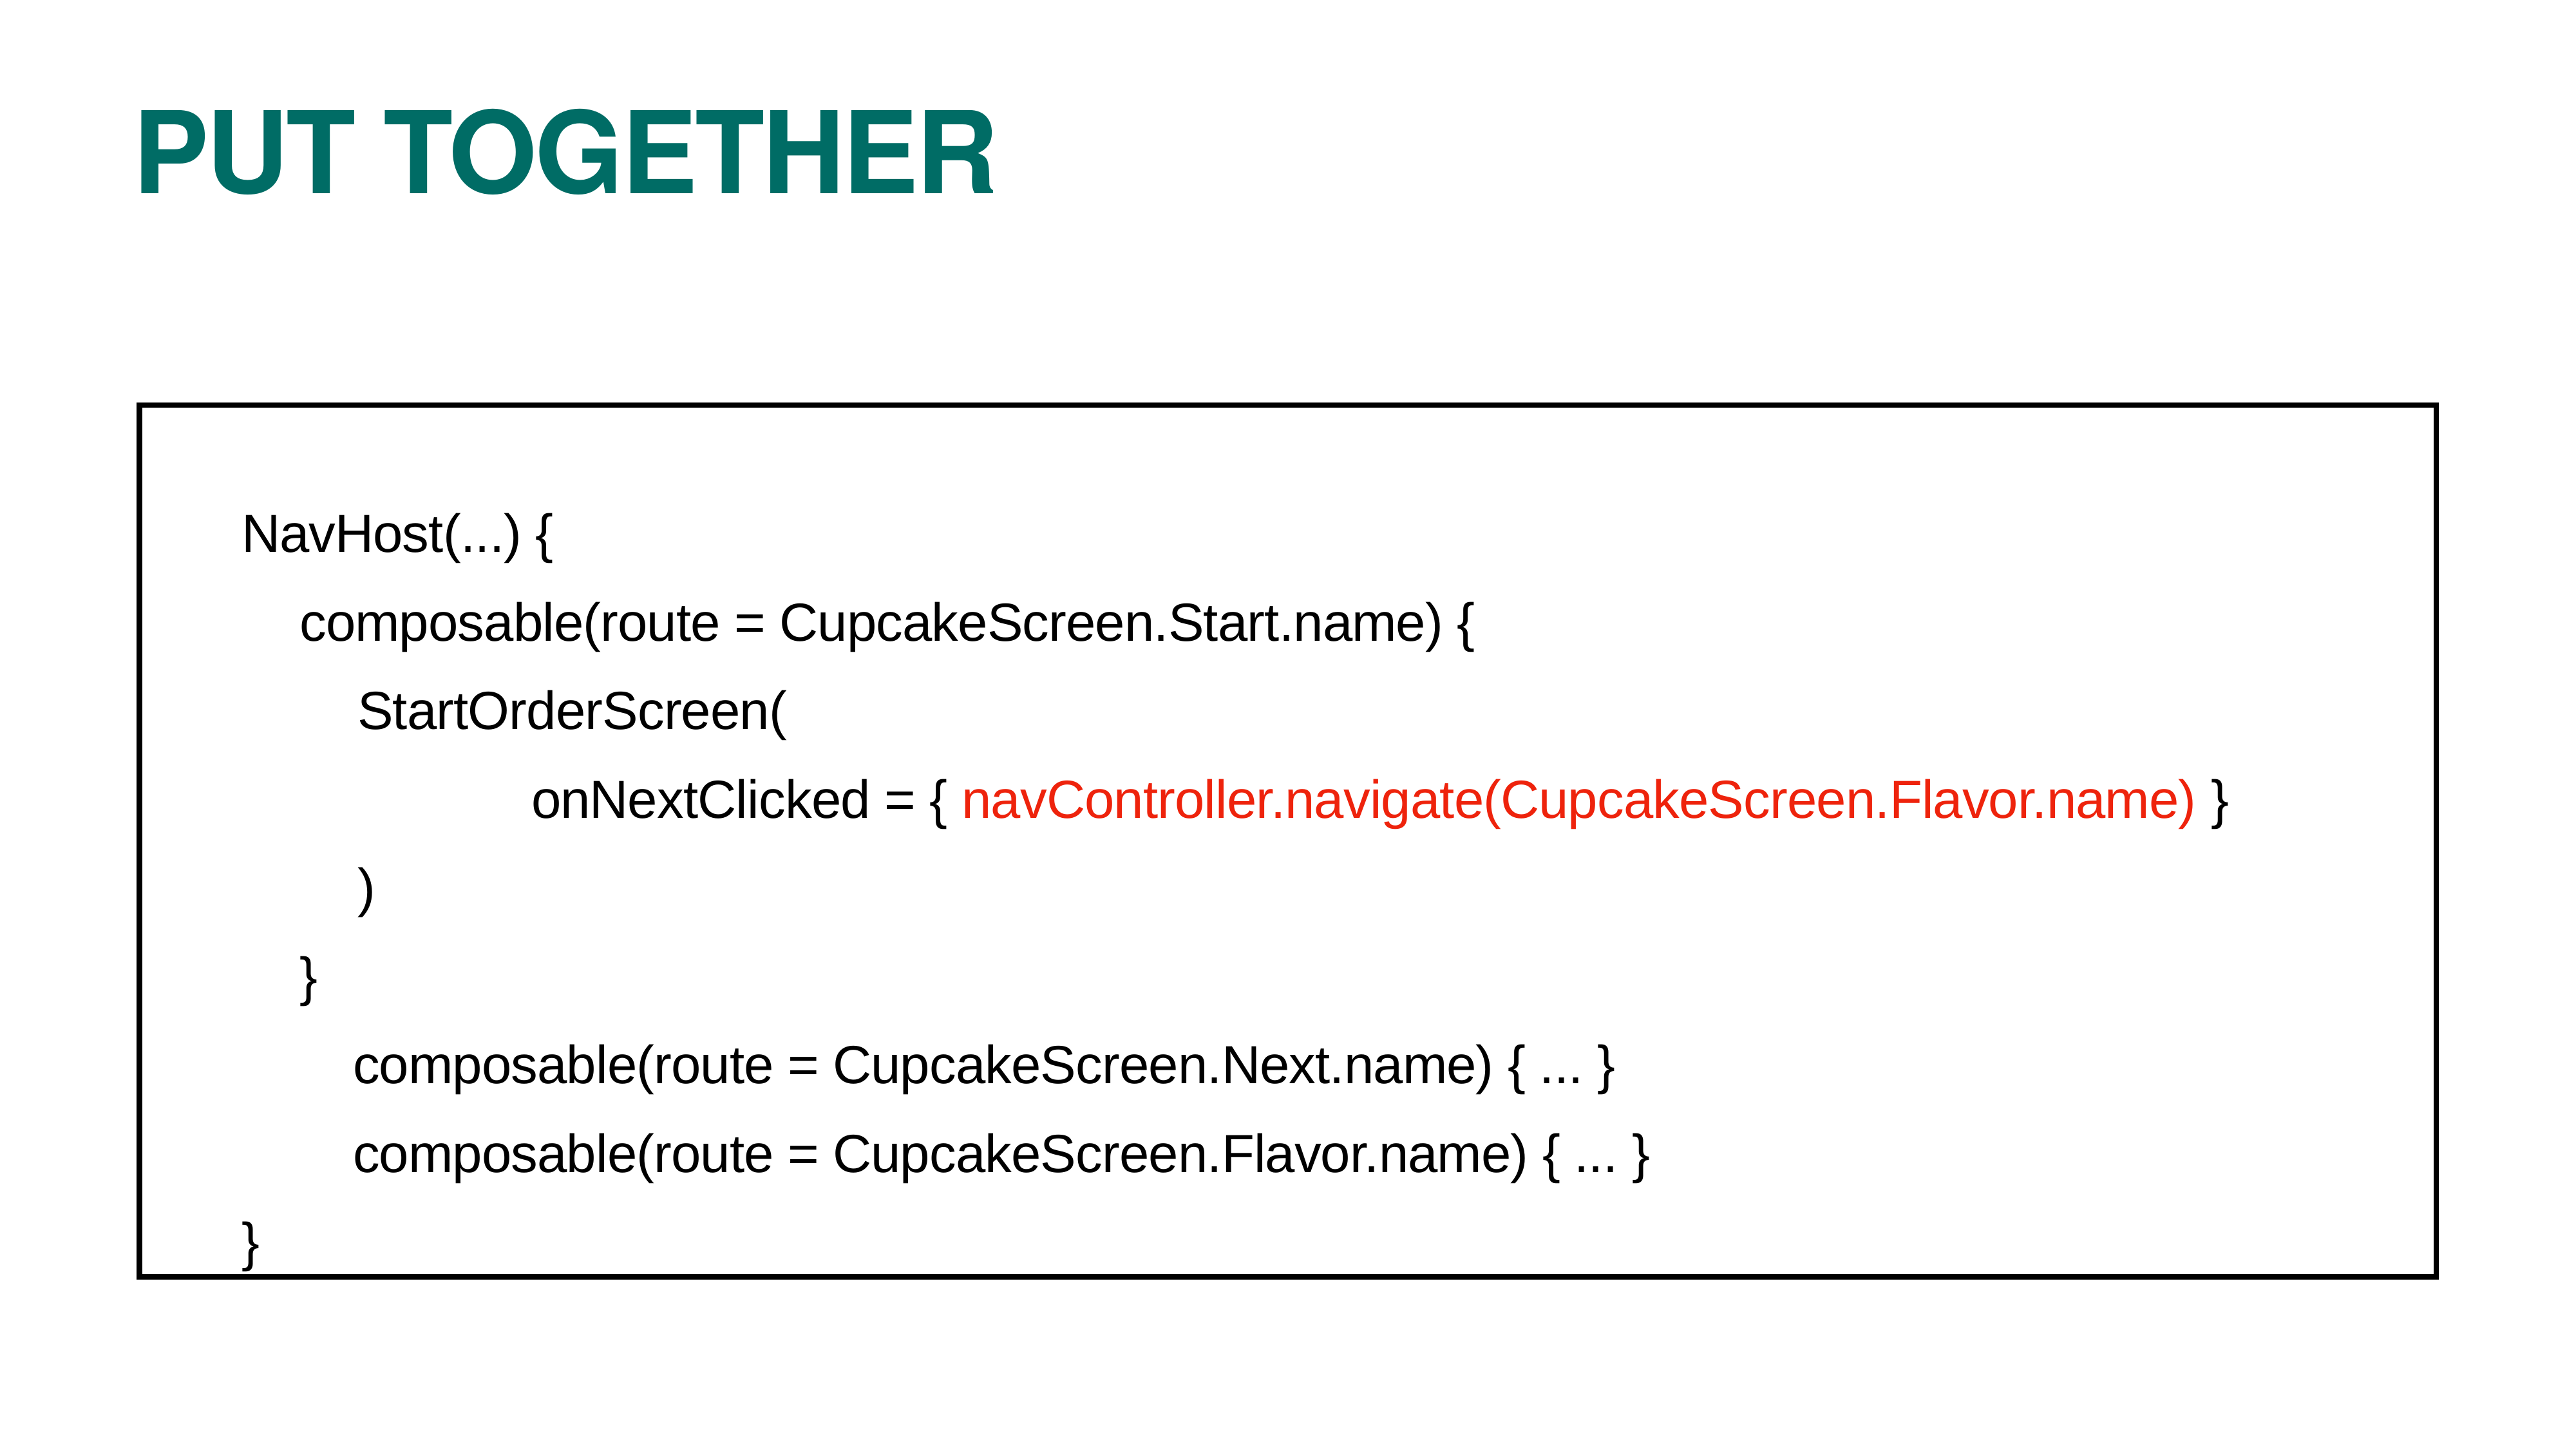

# PUT TOGETHER

NavHost(...) {
    composable(route = CupcakeScreen.Start.name) {
        StartOrderScreen(
onNextClicked = { navController.navigate(CupcakeScreen.Flavor.name) }
        )
    }
 composable(route = CupcakeScreen.Next.name) { ... }
 composable(route = CupcakeScreen.Flavor.name) { ... }
}